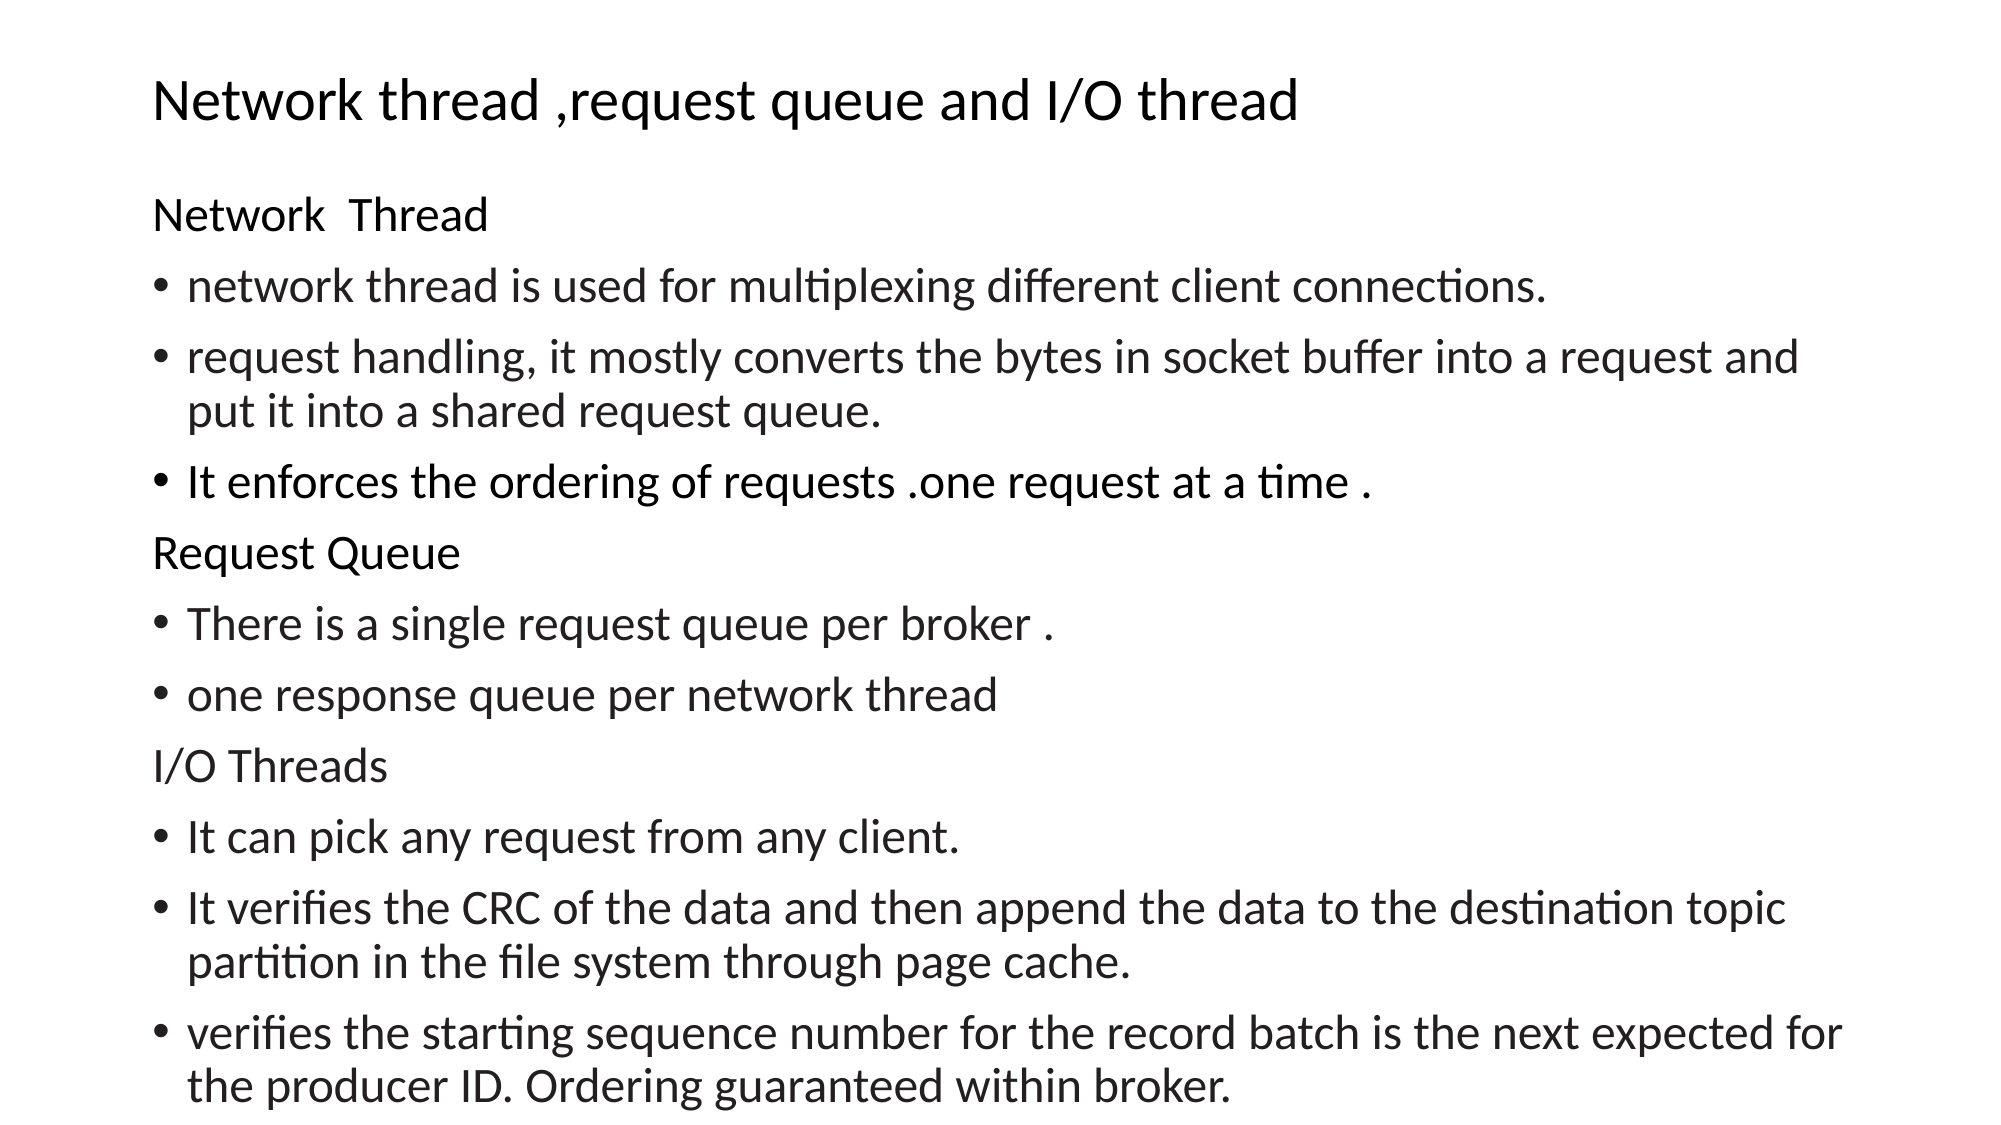

# Network thread ,request queue and I/O thread
Network  Thread
network thread is used for multiplexing different client connections.
request handling, it mostly converts the bytes in socket buffer into a request and put it into a shared request queue.
It enforces the ordering of requests .one request at a time .
Request Queue
There is a single request queue per broker .
one response queue per network thread
I/O Threads
It can pick any request from any client.
It verifies the CRC of the data and then append the data to the destination topic partition in the file system through page cache.
verifies the starting sequence number for the record batch is the next expected for the producer ID. Ordering guaranteed within broker.